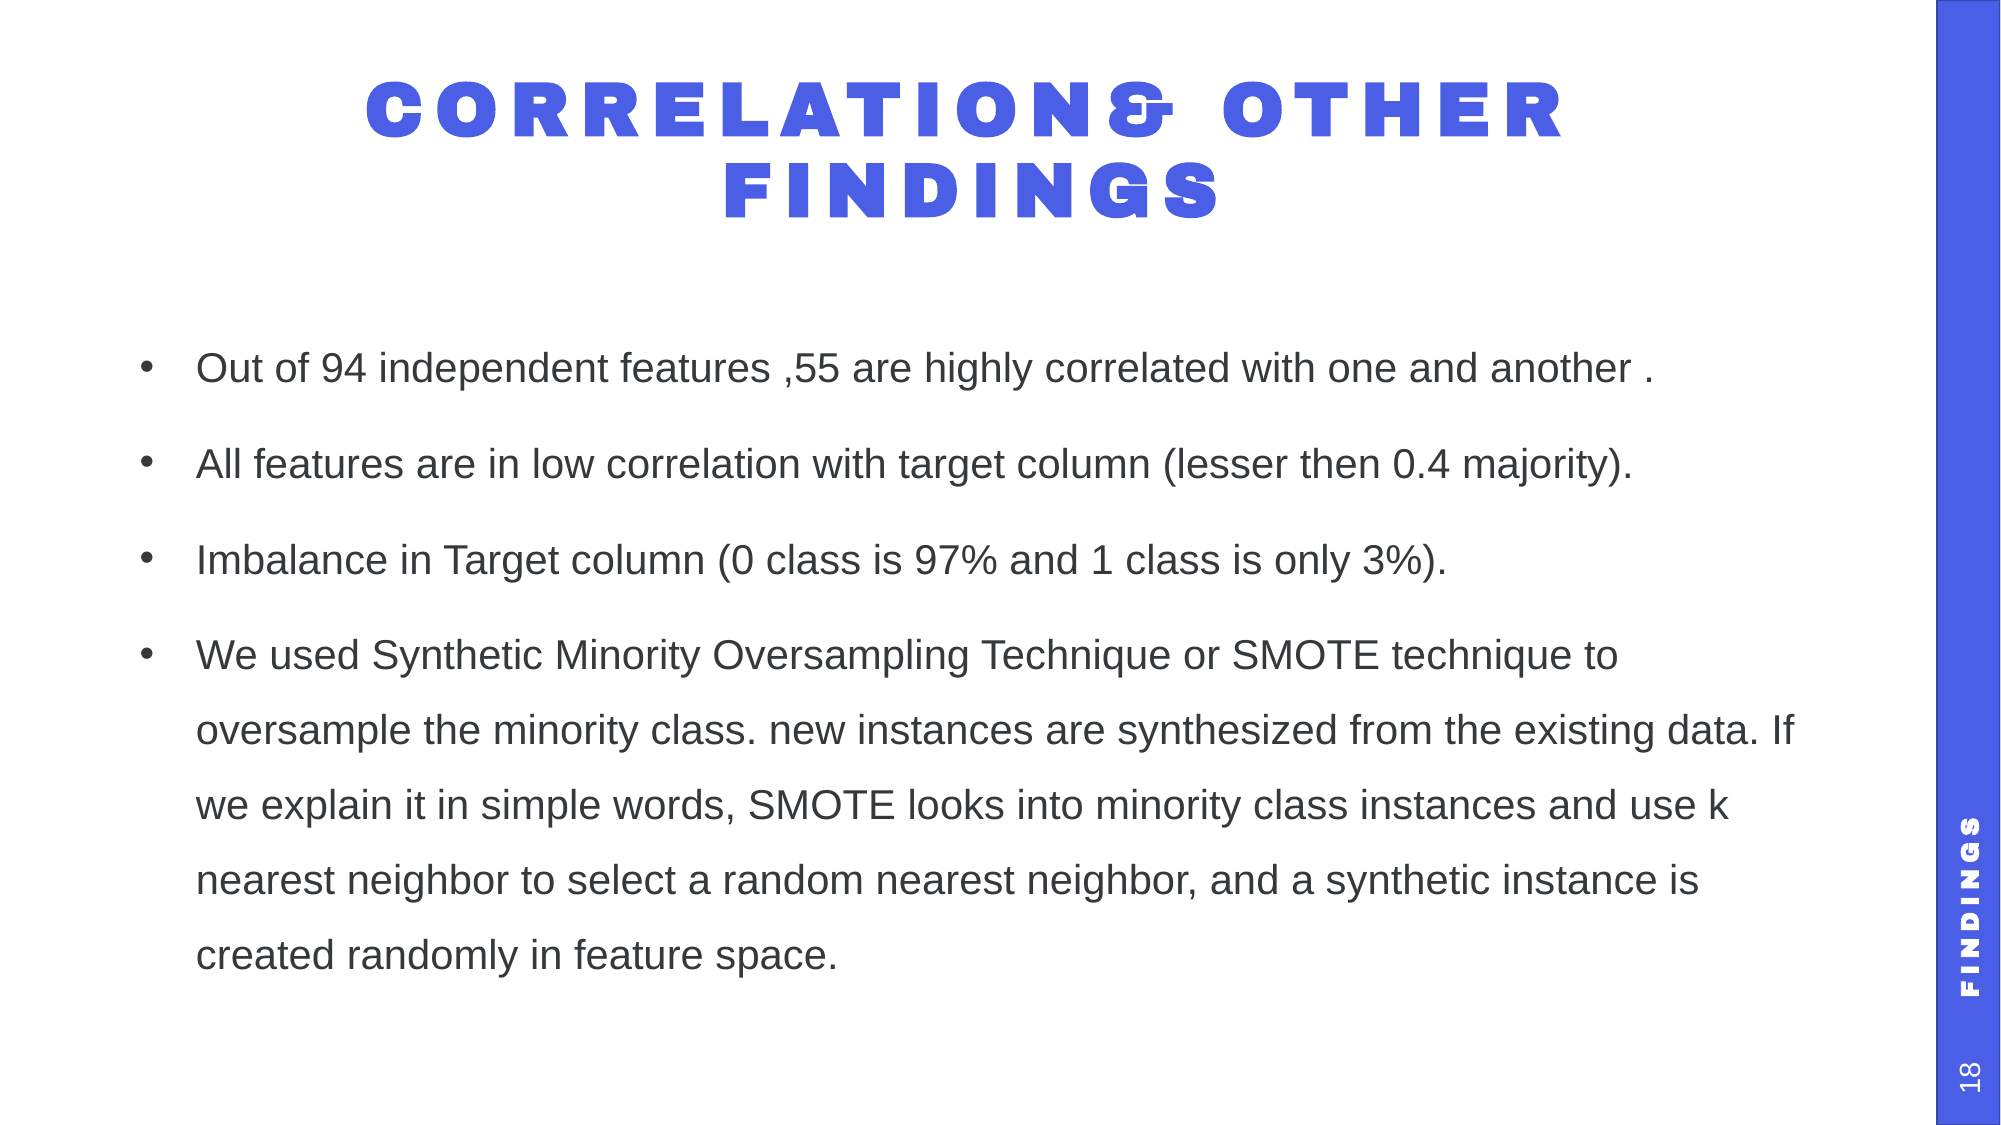

# CORRELATION& other FINDINGS
Out of 94 independent features ,55 are highly correlated with one and another .
All features are in low correlation with target column (lesser then 0.4 majority).
Imbalance in Target column (0 class is 97% and 1 class is only 3%).
We used Synthetic Minority Oversampling Technique or SMOTE technique to oversample the minority class. new instances are synthesized from the existing data. If we explain it in simple words, SMOTE looks into minority class instances and use k nearest neighbor to select a random nearest neighbor, and a synthetic instance is created randomly in feature space.

Findings
18